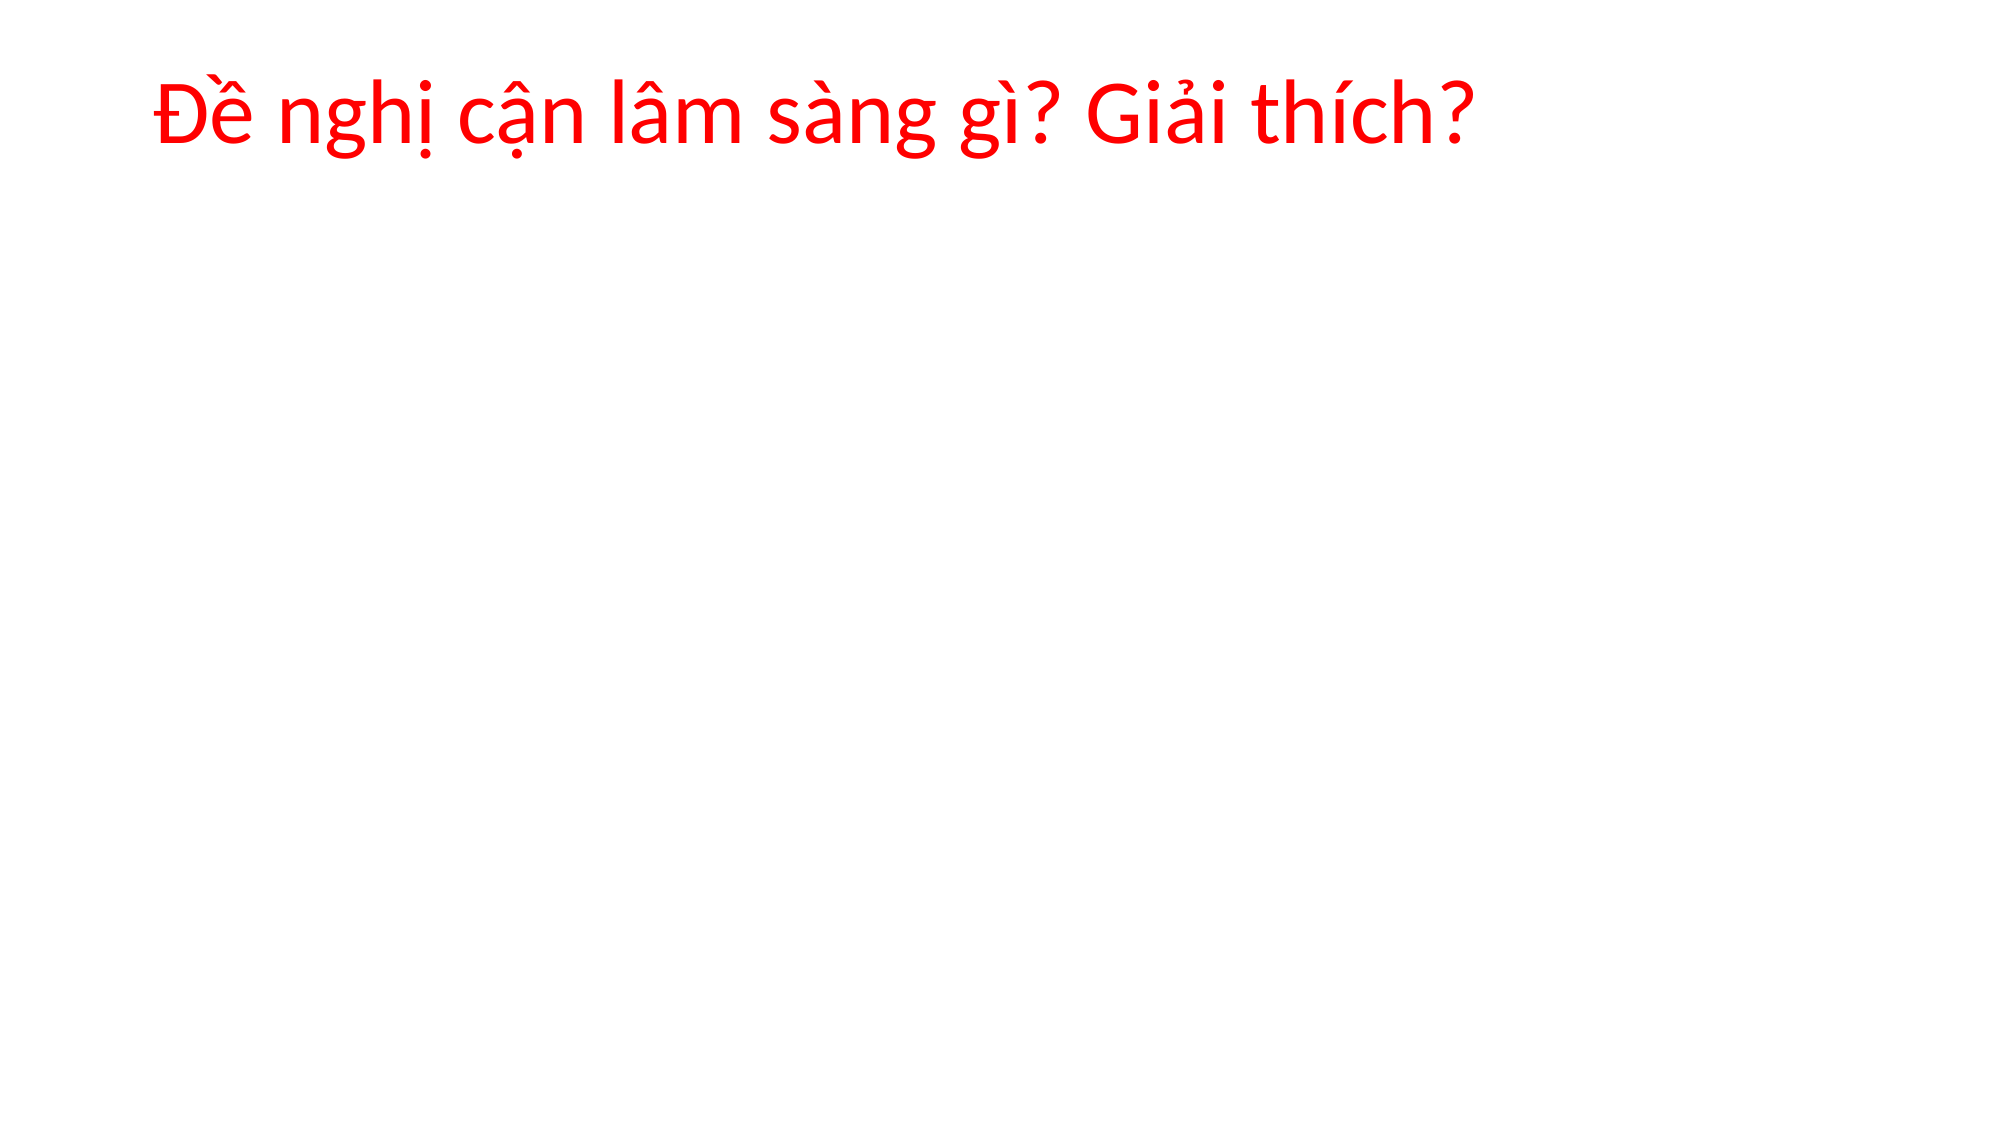

# Đề nghị cận lâm sàng gì? Giải thích?